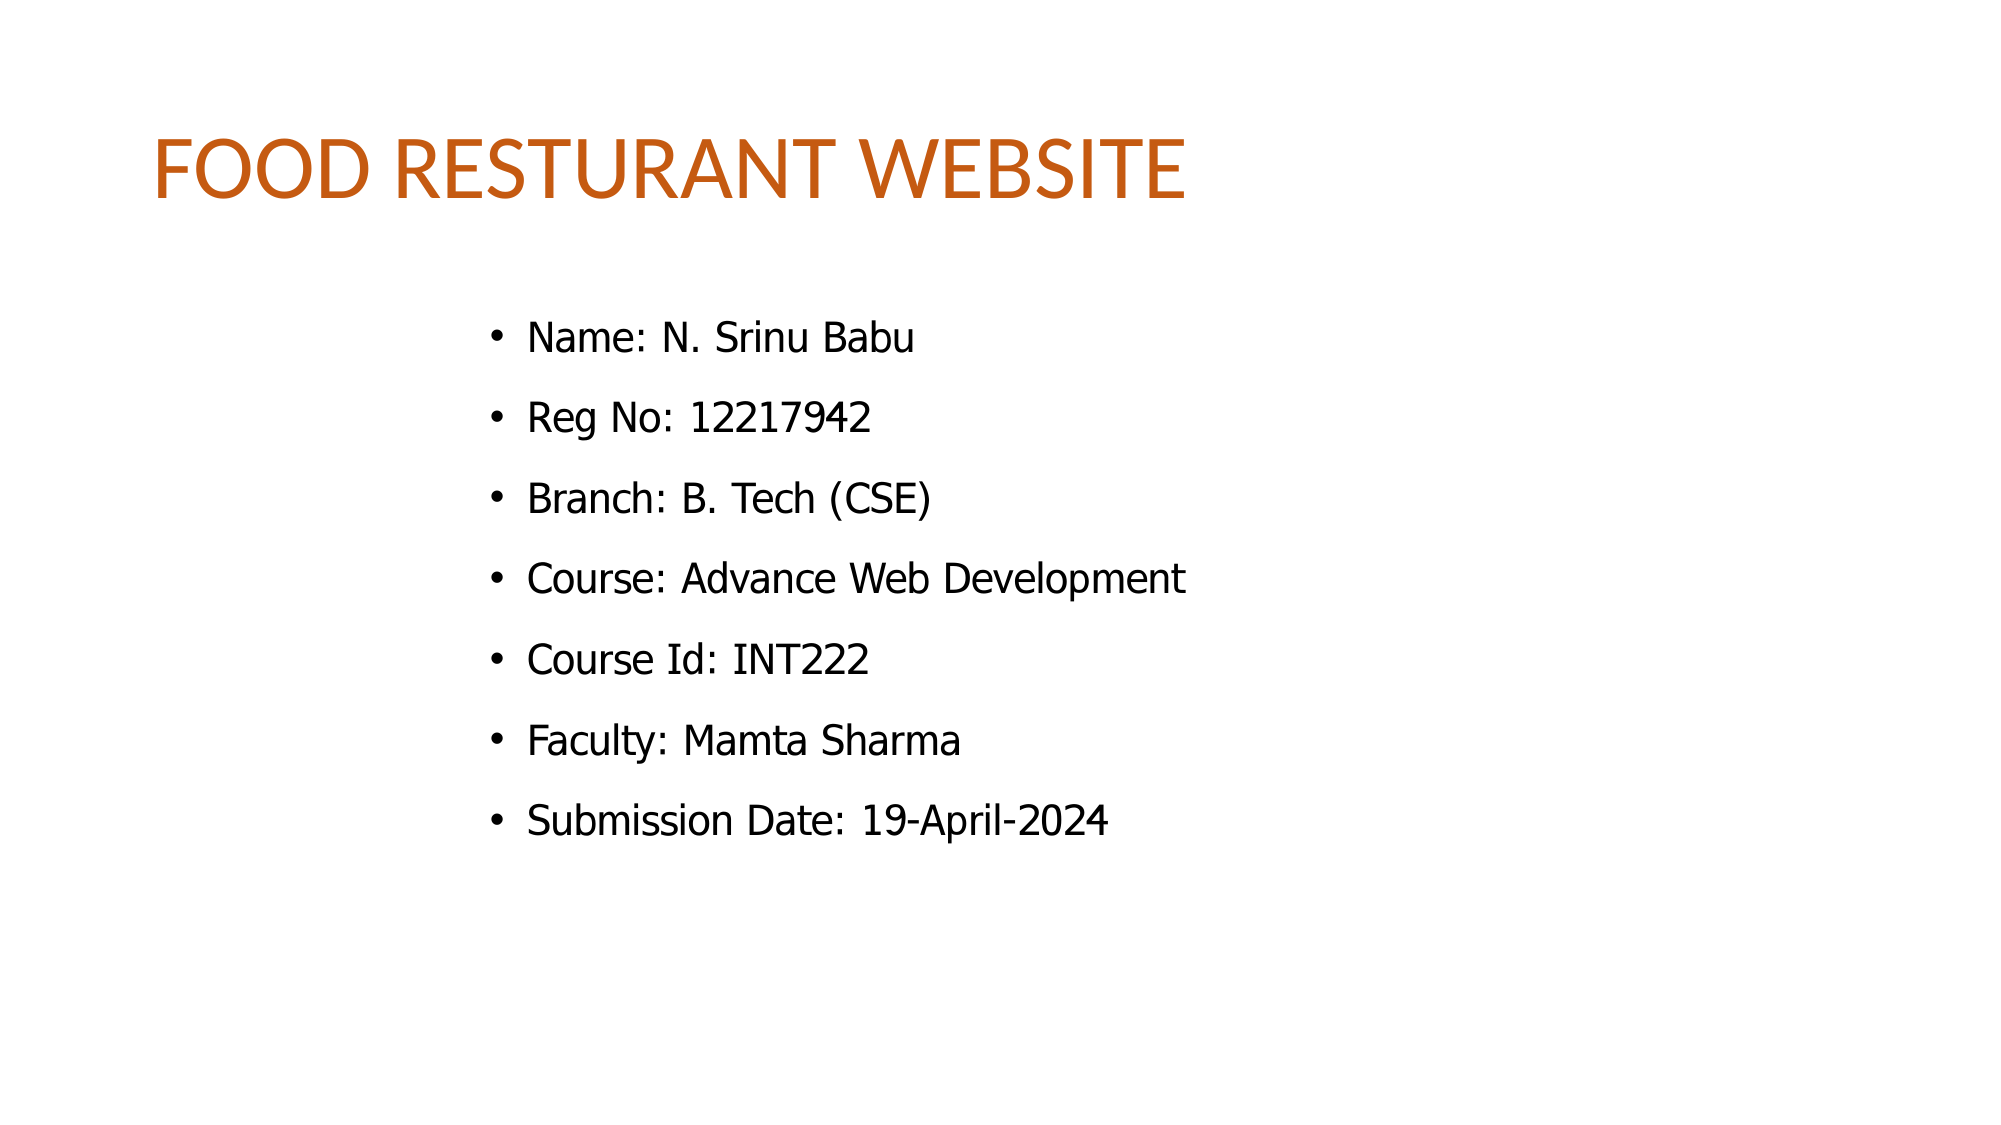

# FOOD RESTURANT WEBSITE
Name: N. Srinu Babu
Reg No: 12217942
Branch: B. Tech (CSE)
Course: Advance Web Development
Course Id: INT222
Faculty: Mamta Sharma
Submission Date: 19-April-2024